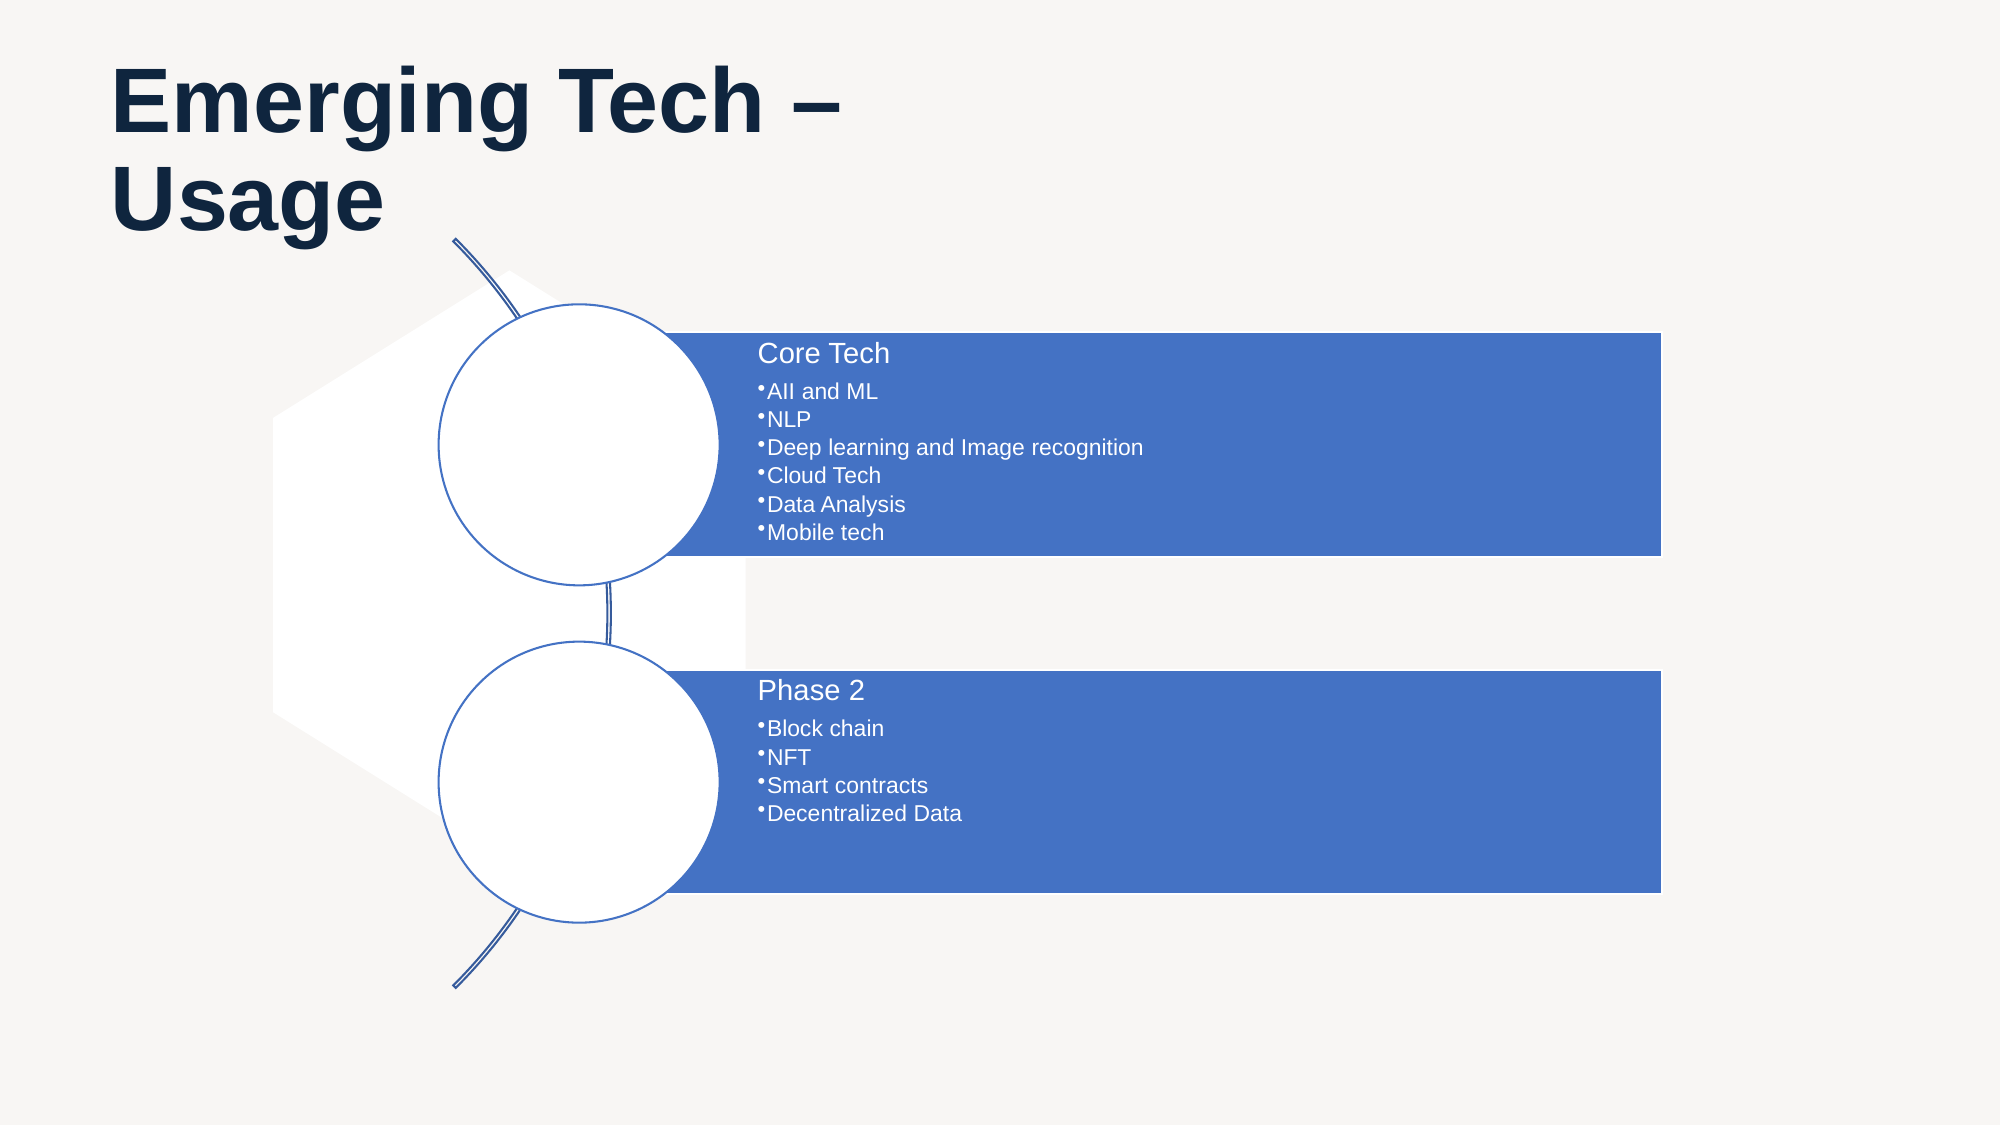

# Emerging Tech – Usage
Core Tech
AII and ML
NLP
Deep learning and Image recognition
Cloud Tech
Data Analysis
Mobile tech
Phase 2
Block chain
NFT
Smart contracts
Decentralized Data